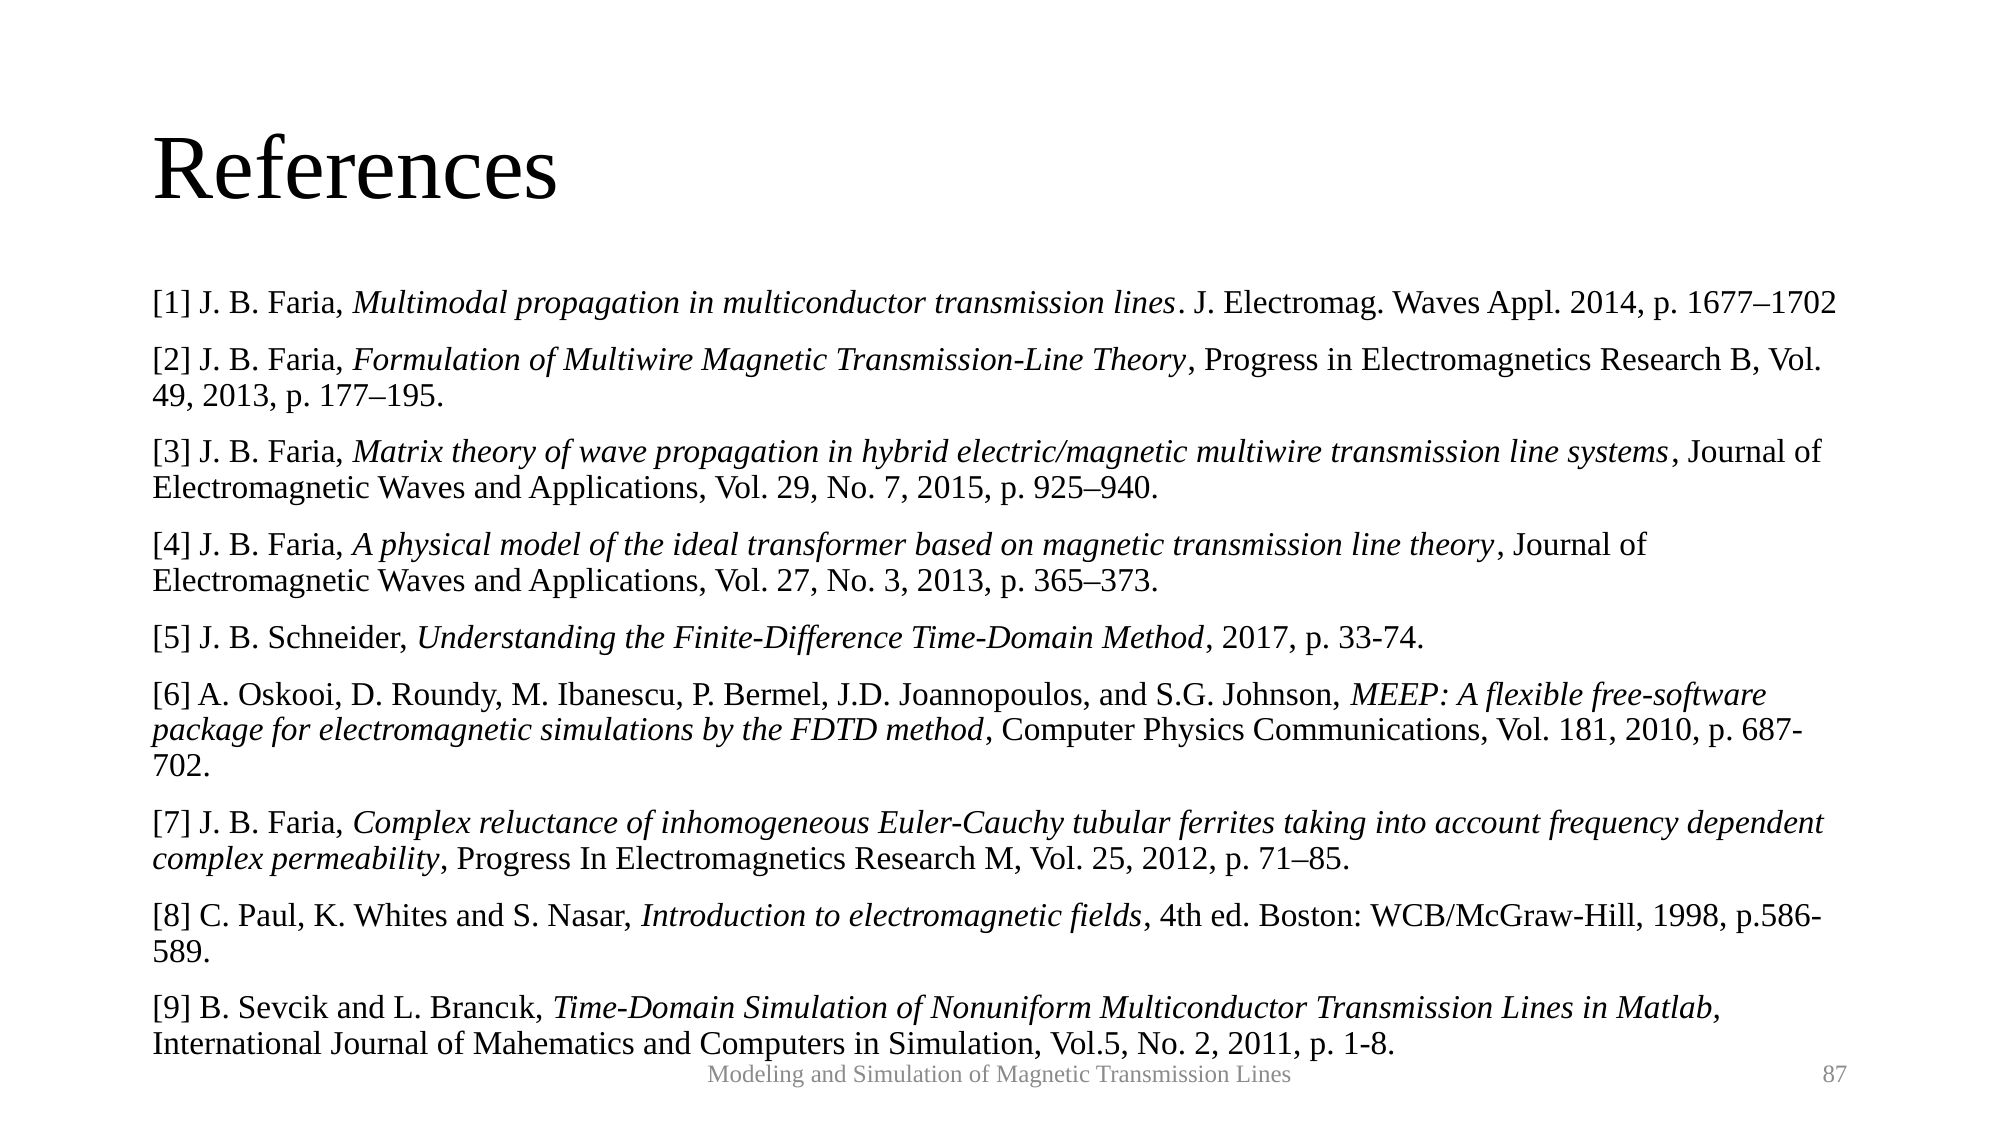

# References
[1] J. B. Faria, Multimodal propagation in multiconductor transmission lines. J. Electromag. Waves Appl. 2014, p. 1677–1702
[2] J. B. Faria, Formulation of Multiwire Magnetic Transmission-Line Theory, Progress in Electromagnetics Research B, Vol. 49, 2013, p. 177–195.
[3] J. B. Faria, Matrix theory of wave propagation in hybrid electric/magnetic multiwire transmission line systems, Journal of Electromagnetic Waves and Applications, Vol. 29, No. 7, 2015, p. 925–940.
[4] J. B. Faria, A physical model of the ideal transformer based on magnetic transmission line theory, Journal of Electromagnetic Waves and Applications, Vol. 27, No. 3, 2013, p. 365–373.
[5] J. B. Schneider, Understanding the Finite-Difference Time-Domain Method, 2017, p. 33-74.
[6] A. Oskooi, D. Roundy, M. Ibanescu, P. Bermel, J.D. Joannopoulos, and S.G. Johnson, MEEP: A flexible free-software package for electromagnetic simulations by the FDTD method, Computer Physics Communications, Vol. 181, 2010, p. 687-702.
[7] J. B. Faria, Complex reluctance of inhomogeneous Euler-Cauchy tubular ferrites taking into account frequency dependent complex permeability, Progress In Electromagnetics Research M, Vol. 25, 2012, p. 71–85.
[8] C. Paul, K. Whites and S. Nasar, Introduction to electromagnetic fields, 4th ed. Boston: WCB/McGraw-Hill, 1998, p.586-589.
[9] B. Sevcik and L. Brancık, Time-Domain Simulation of Nonuniform Multiconductor Transmission Lines in Matlab, International Journal of Mahematics and Computers in Simulation, Vol.5, No. 2, 2011, p. 1-8.
Modeling and Simulation of Magnetic Transmission Lines
87